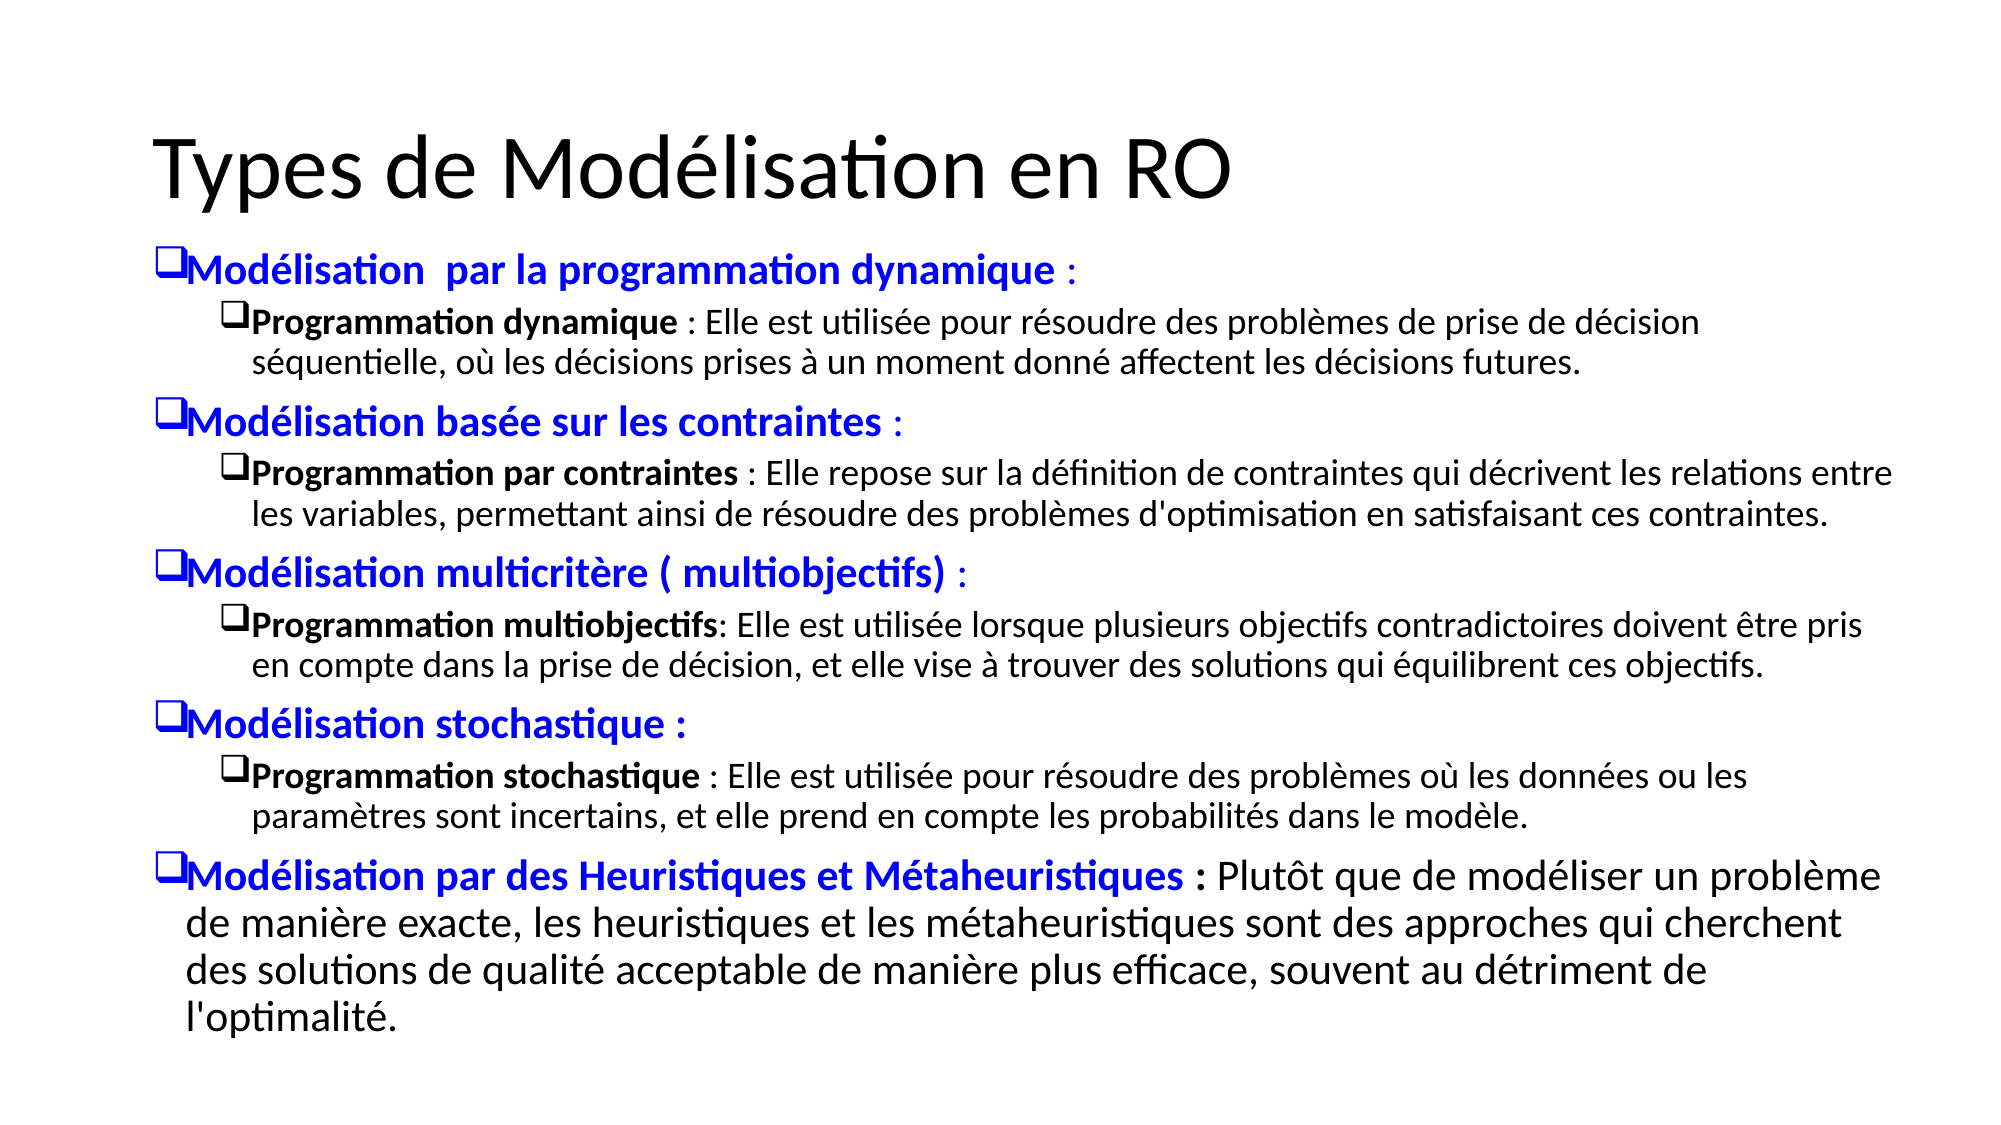

# Types de Modélisation en RO
Modélisation  par la programmation dynamique :
Programmation dynamique : Elle est utilisée pour résoudre des problèmes de prise de décision séquentielle, où les décisions prises à un moment donné affectent les décisions futures.
Modélisation basée sur les contraintes :
Programmation par contraintes : Elle repose sur la définition de contraintes qui décrivent les relations entre les variables, permettant ainsi de résoudre des problèmes d'optimisation en satisfaisant ces contraintes.
Modélisation multicritère ( multiobjectifs) :
Programmation multiobjectifs: Elle est utilisée lorsque plusieurs objectifs contradictoires doivent être pris en compte dans la prise de décision, et elle vise à trouver des solutions qui équilibrent ces objectifs.
Modélisation stochastique :
Programmation stochastique : Elle est utilisée pour résoudre des problèmes où les données ou les paramètres sont incertains, et elle prend en compte les probabilités dans le modèle.
Modélisation par des Heuristiques et Métaheuristiques : Plutôt que de modéliser un problème de manière exacte, les heuristiques et les métaheuristiques sont des approches qui cherchent des solutions de qualité acceptable de manière plus efficace, souvent au détriment de l'optimalité.